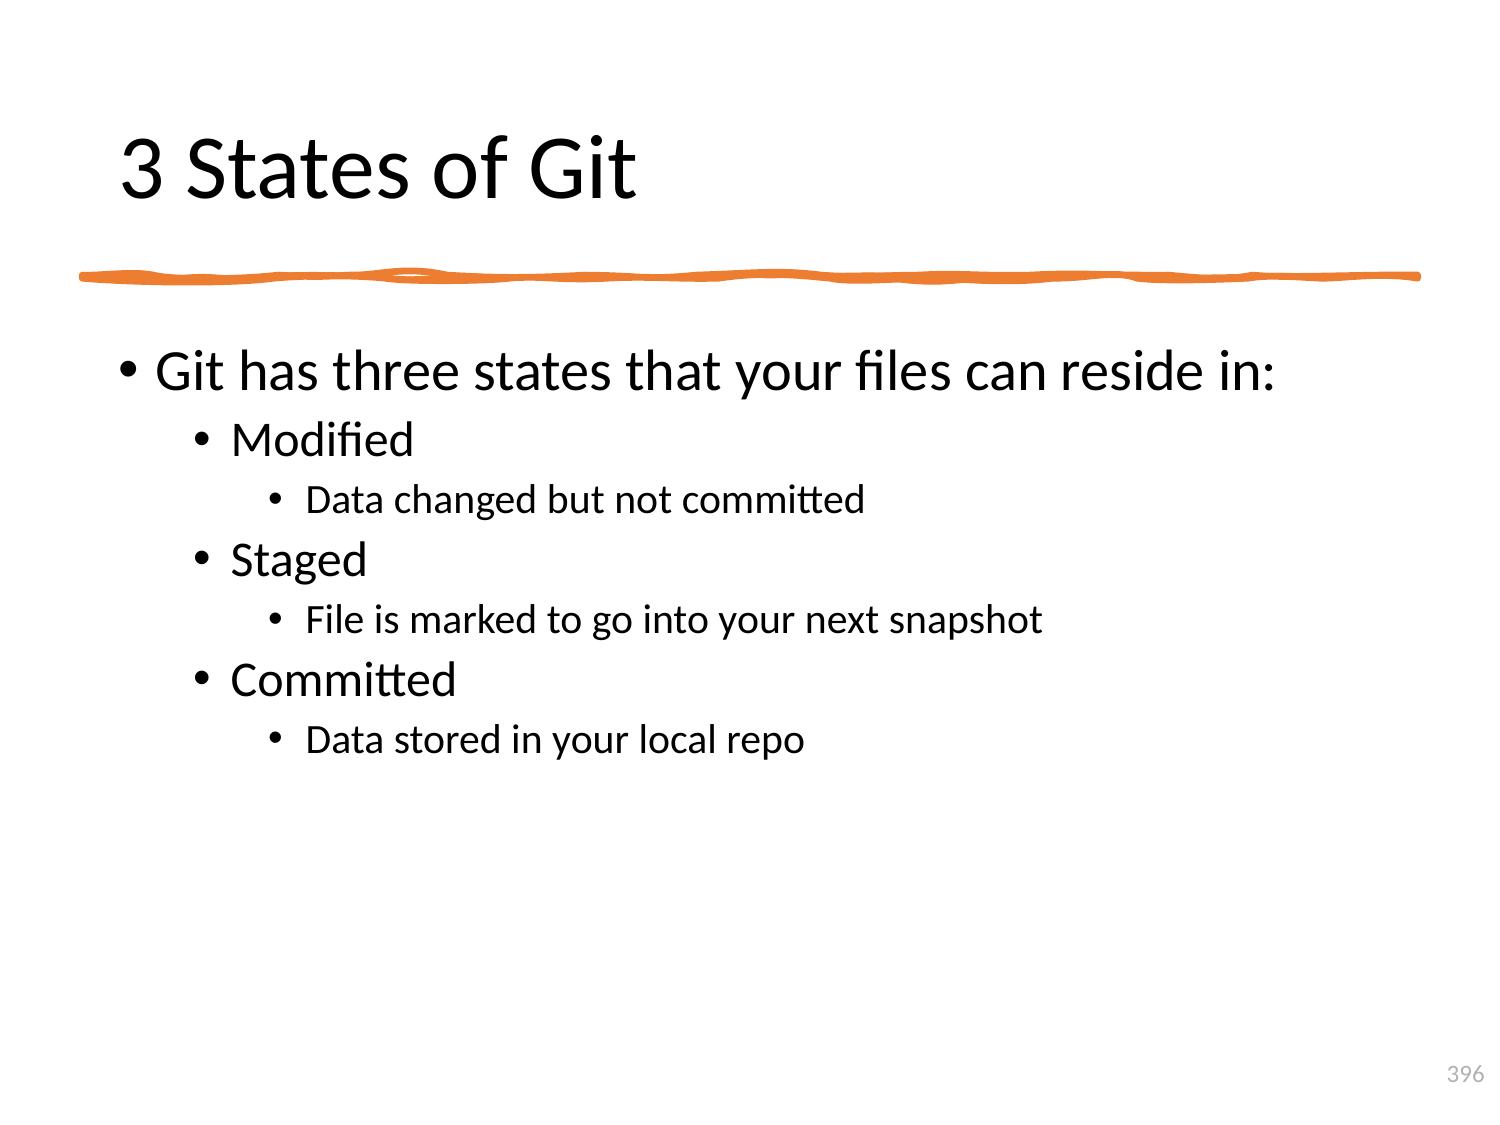

# 3 States of Git
Git has three states that your files can reside in:
Modified
Data changed but not committed
Staged
File is marked to go into your next snapshot
Committed
Data stored in your local repo
396